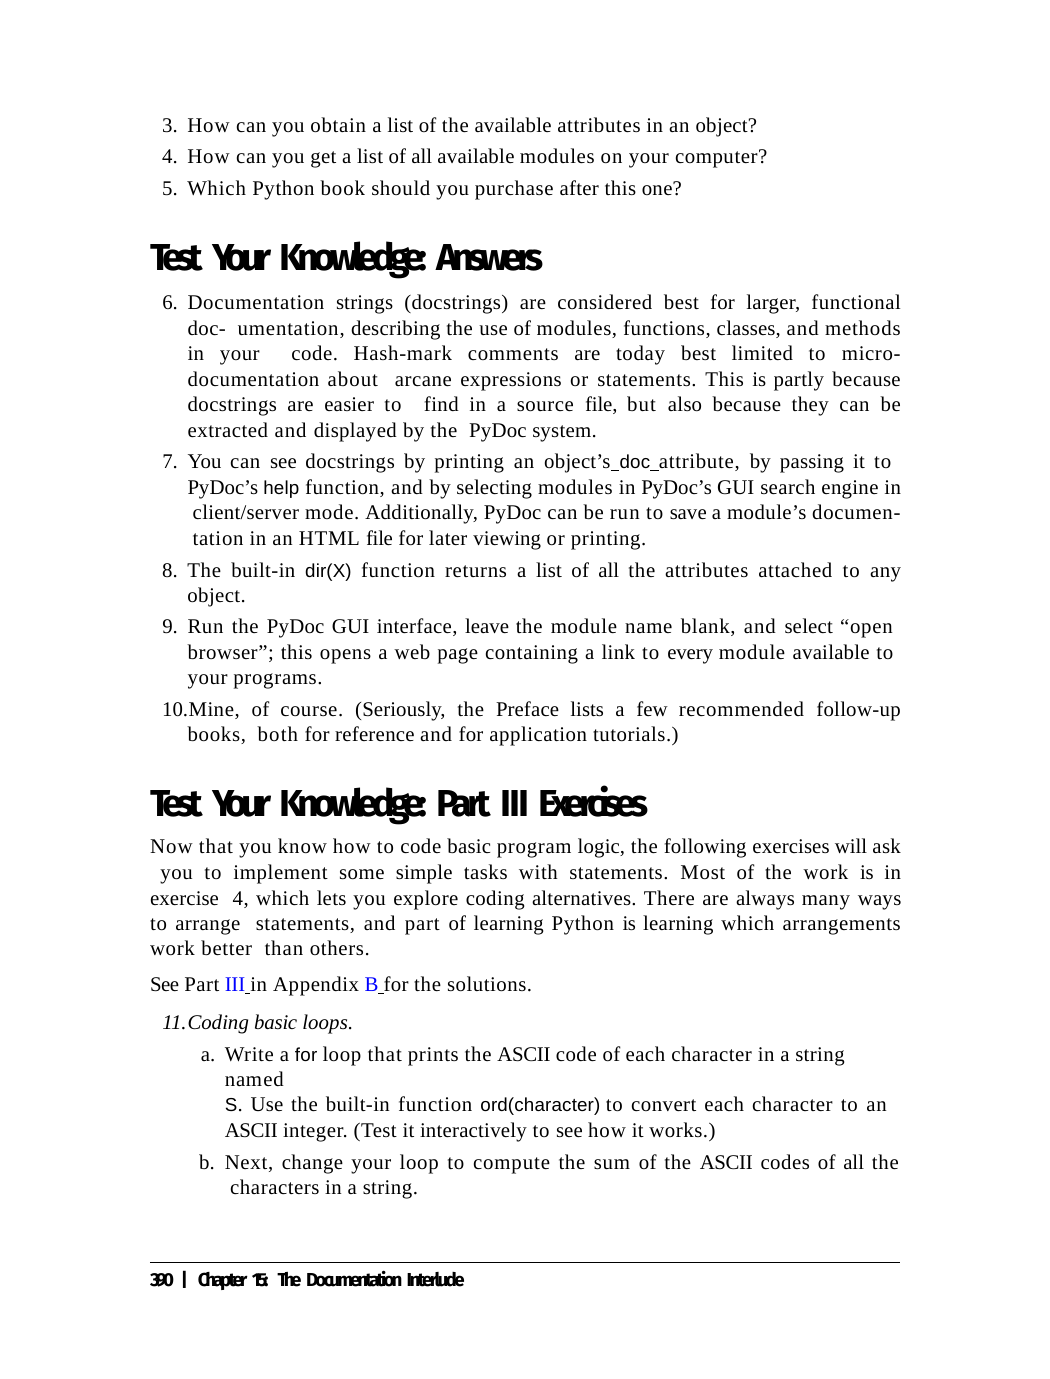

How can you obtain a list of the available attributes in an object?
How can you get a list of all available modules on your computer?
Which Python book should you purchase after this one?

Test Your Knowledge: Answers
Documentation strings (docstrings) are considered best for larger, functional doc-  umentation, describing the use of modules, functions, classes, and methods in your  code. Hash-mark comments are today best limited to micro-documentation about  arcane expressions or statements. This is partly because docstrings are easier to  find in a source file, but also because they can be extracted and displayed by the  PyDoc system.
You can see docstrings by printing an object’s doc attribute, by passing it to  PyDoc’s help function, and by selecting modules in PyDoc’s GUI search engine in  client/server mode. Additionally, PyDoc can be run to save a module’s documen-  tation in an HTML file for later viewing or printing.
The built-in dir(X) function returns a list of all the attributes attached to any object.
Run the PyDoc GUI interface, leave the module name blank, and select “open  browser”; this opens a web page containing a link to every module available to  your programs.
Mine, of course. (Seriously, the Preface lists a few recommended follow-up books,  both for reference and for application tutorials.)

Test Your Knowledge: Part III Exercises
Now that you know how to code basic program logic, the following exercises will ask  you to implement some simple tasks with statements. Most of the work is in exercise  4, which lets you explore coding alternatives. There are always many ways to arrange  statements, and part of learning Python is learning which arrangements work better  than others.
See Part III in Appendix B for the solutions.
Coding basic loops.
Write a for loop that prints the ASCII code of each character in a string named
S. Use the built-in function ord(character) to convert each character to an  ASCII integer. (Test it interactively to see how it works.)
Next, change your loop to compute the sum of the ASCII codes of all the  characters in a string.

390  |  Chapter 15:  The Documentation Interlude